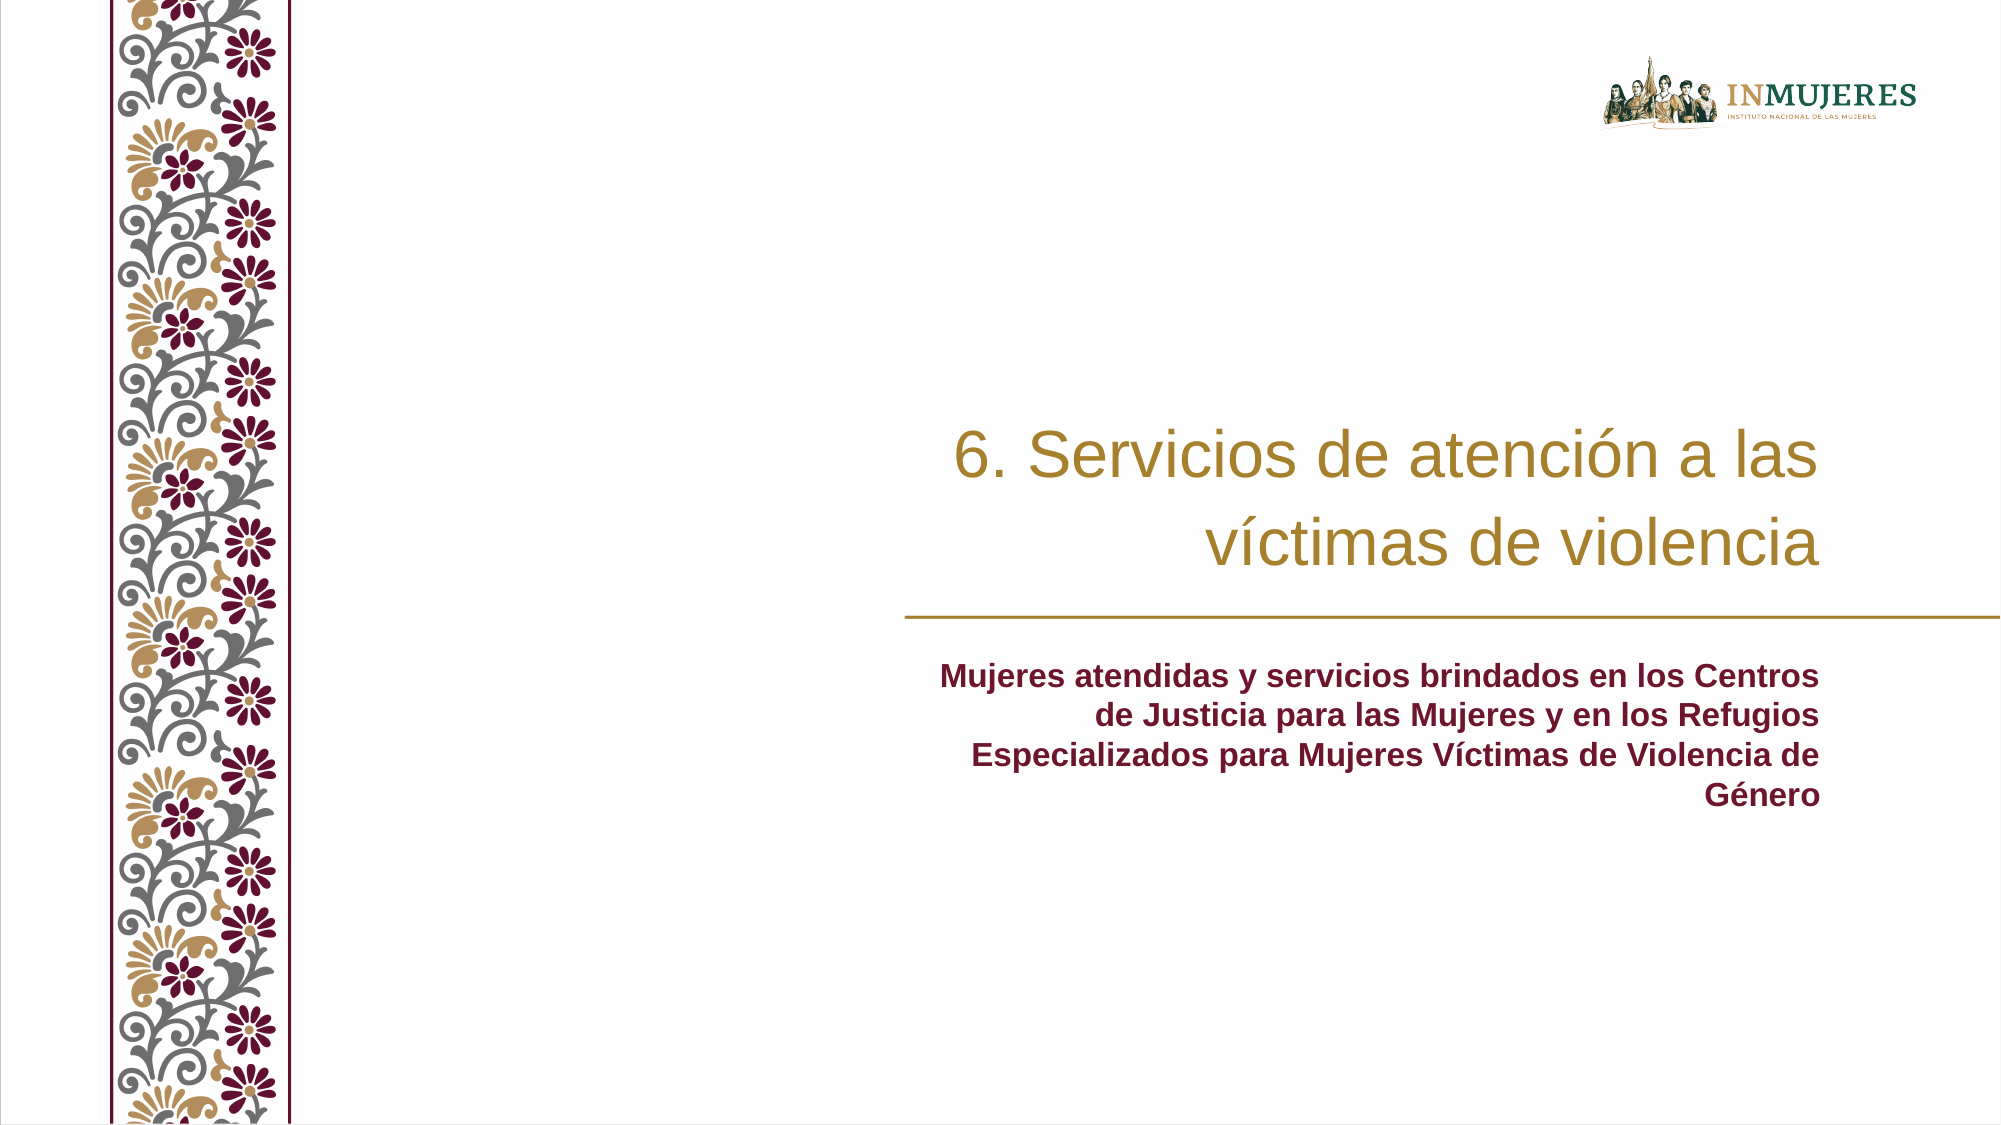

6. Servicios de atención a las víctimas de violencia
Mujeres atendidas y servicios brindados en los Centros de Justicia para las Mujeres y en los Refugios Especializados para Mujeres Víctimas de Violencia de Género